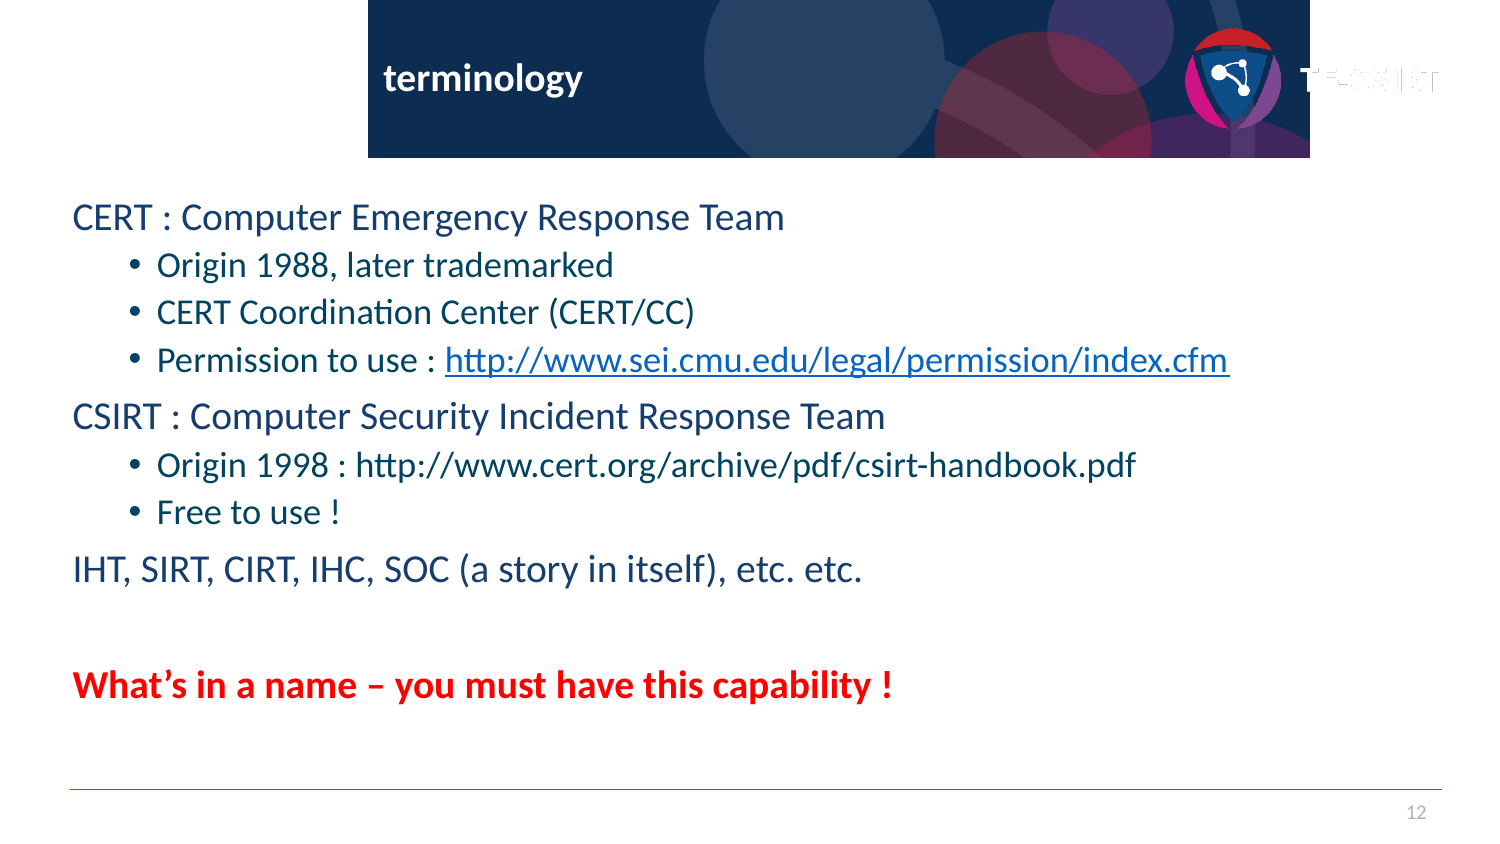

# Starting point #2 :  terminology
CERT : Computer Emergency Response Team
Origin 1988, later trademarked
CERT Coordination Center (CERT/CC)
Permission to use : http://www.sei.cmu.edu/legal/permission/index.cfm
CSIRT : Computer Security Incident Response Team
Origin 1998 : http://www.cert.org/archive/pdf/csirt-handbook.pdf
Free to use !
IHT, SIRT, CIRT, IHC, SOC (a story in itself), etc. etc.

What’s in a name – you must have this capability !

12